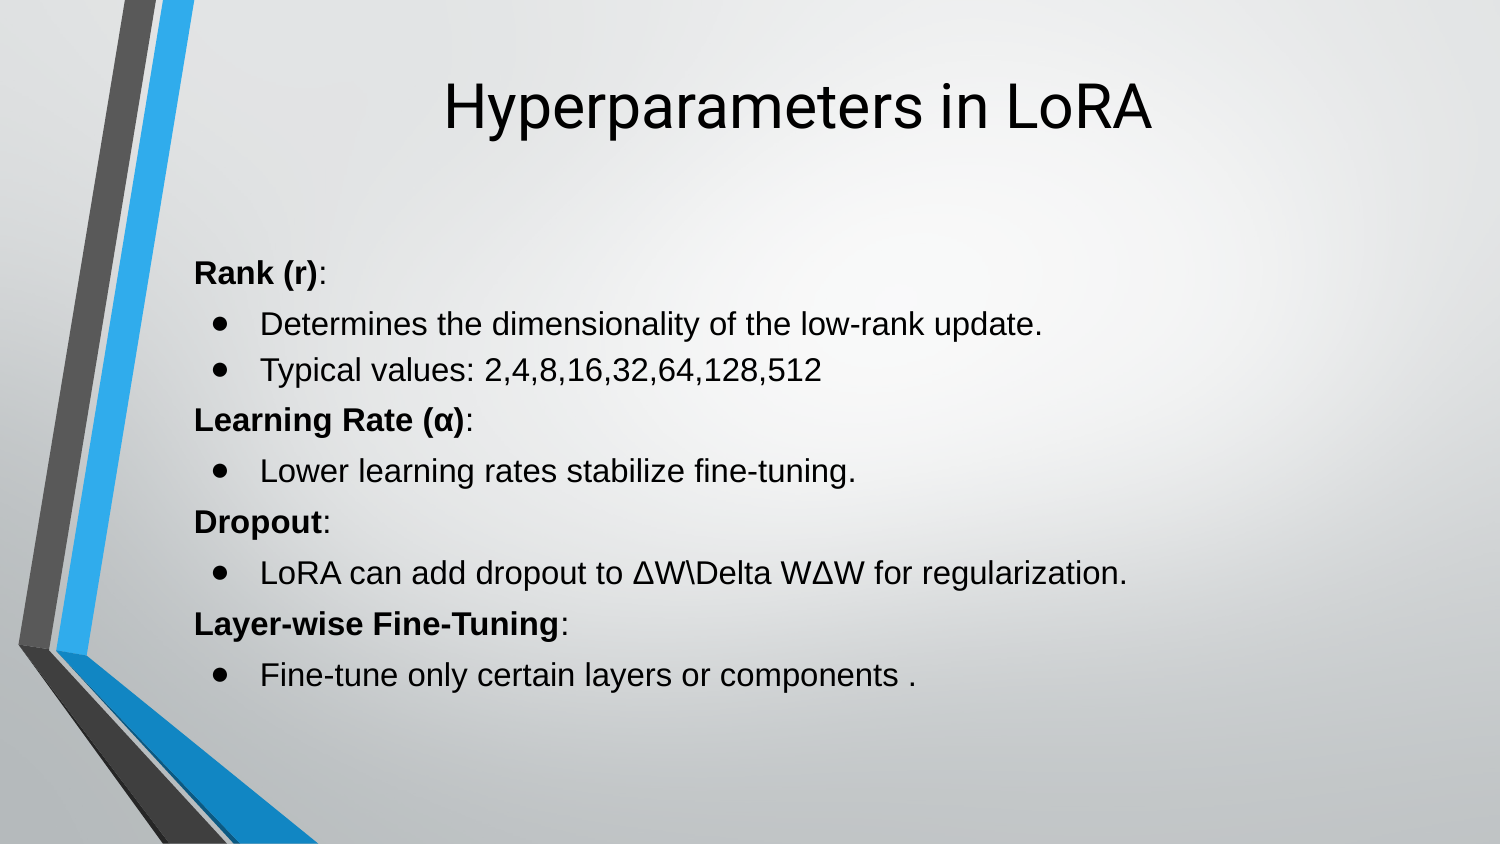

# Hyperparameters in LoRA
Rank (r):
Determines the dimensionality of the low-rank update.
Typical values: 2,4,8,16,32,64,128,512
Learning Rate (α):
Lower learning rates stabilize fine-tuning.
Dropout:
LoRA can add dropout to ΔW\Delta WΔW for regularization.
Layer-wise Fine-Tuning:
Fine-tune only certain layers or components .